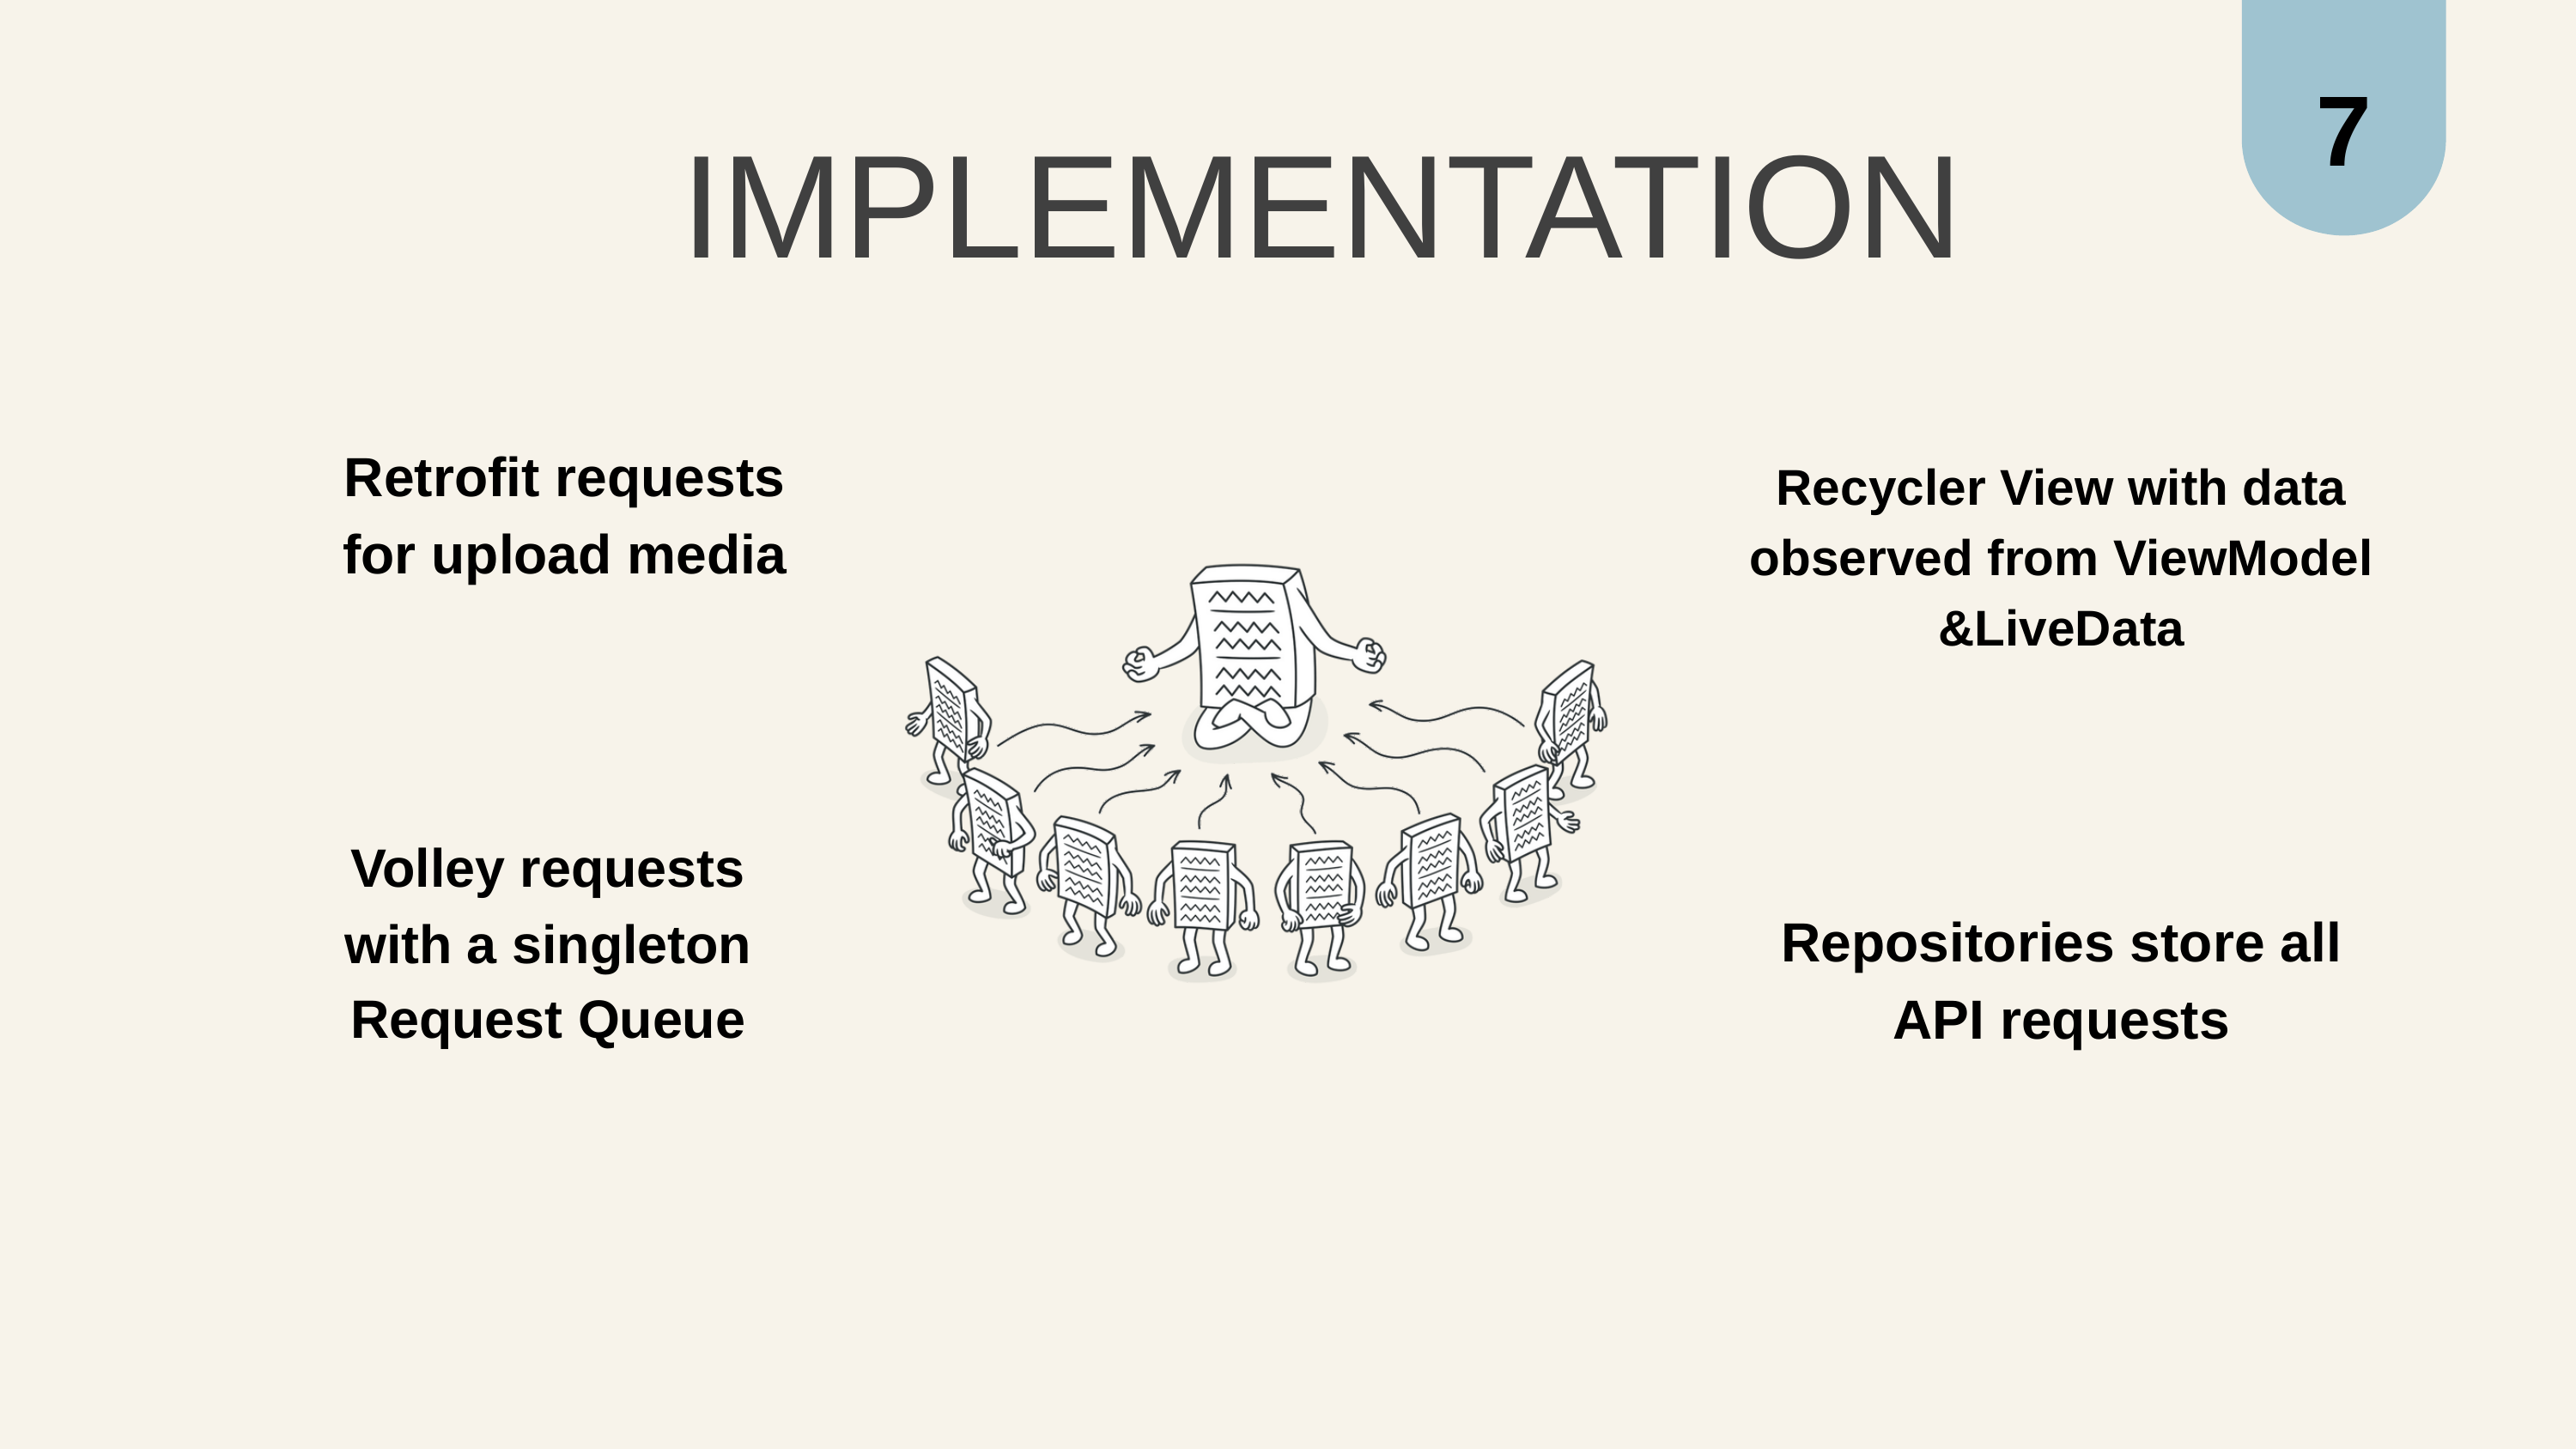

7
IMPLEMENTATION
Retrofit requests for upload media
Recycler View with data observed from ViewModel &LiveData

Volley requests with a singleton Request Queue
Repositories store all API requests